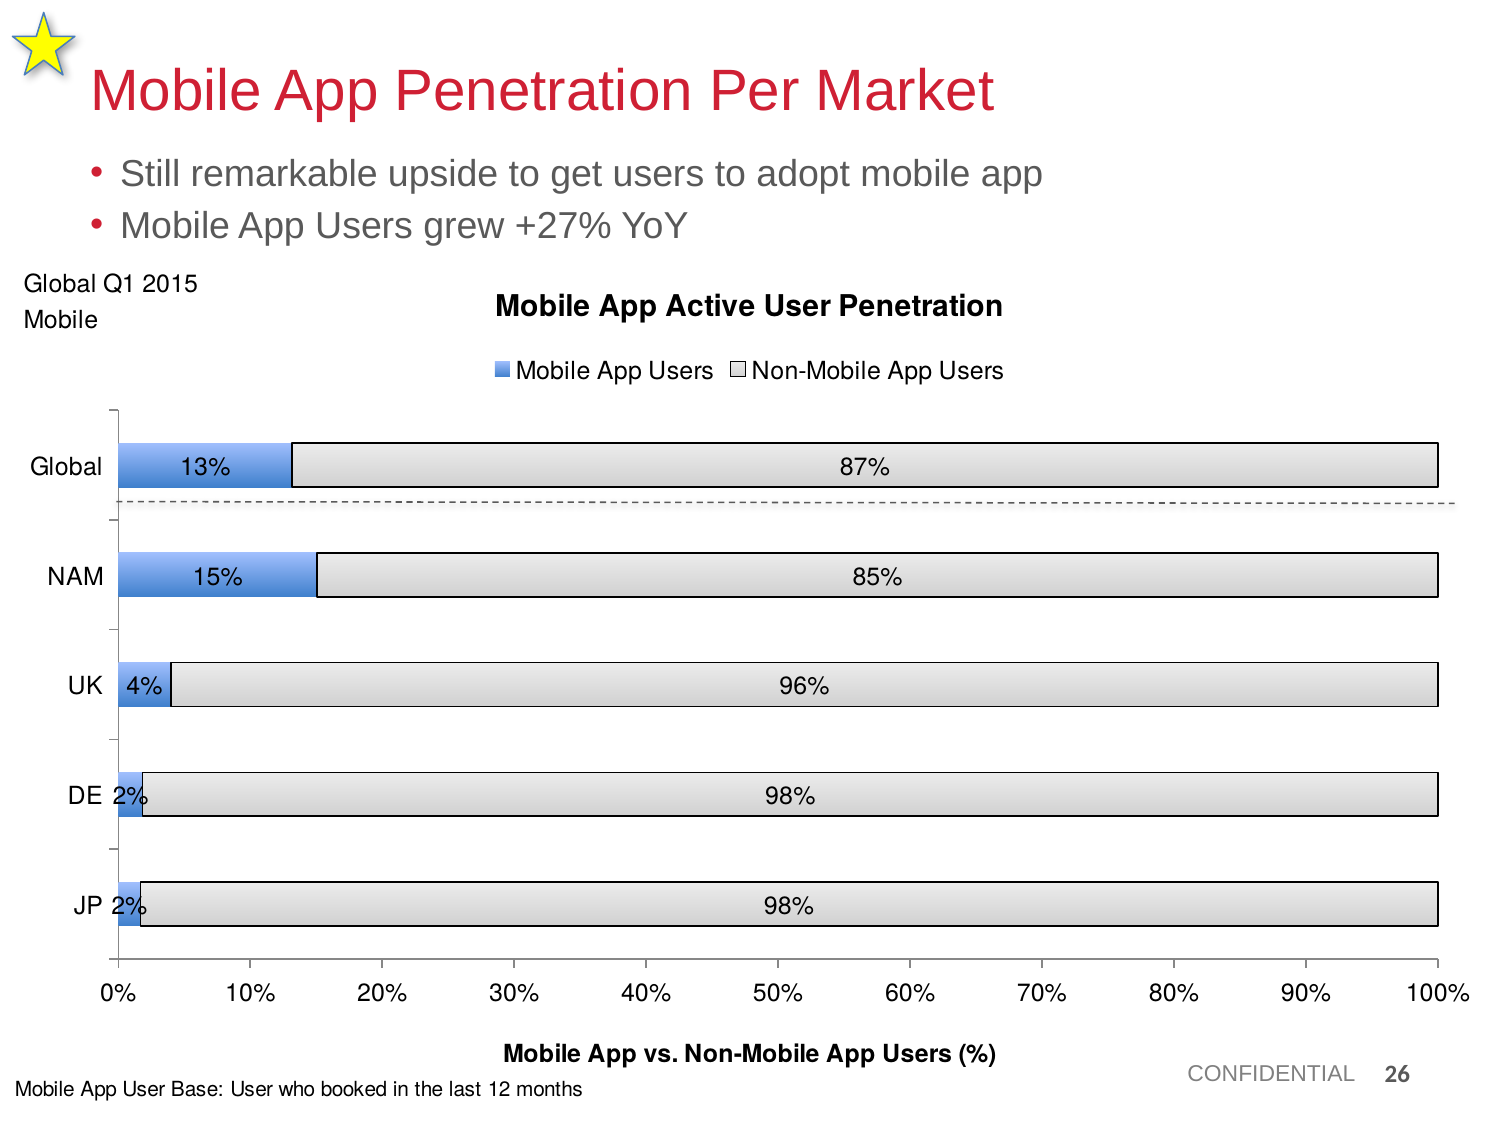

Mobile App Penetration Per Market
Still remarkable upside to get users to adopt mobile app
Mobile App Users grew +27% YoY

### Chart: Mobile App Active User Penetration

| Category | Mobile App Users | Non-Mobile App Users |
|---|---|---|
| Global | 0.1317 | 0.868269774473526 |
| NAM | 0.1507 | 0.849254503673715 |
| UK | 0.0398 | 0.96020173892202 |
| DE | 0.0185 | 0.9815440499269 |
| JP | 0.0167 | 0.9833216704736 |
26